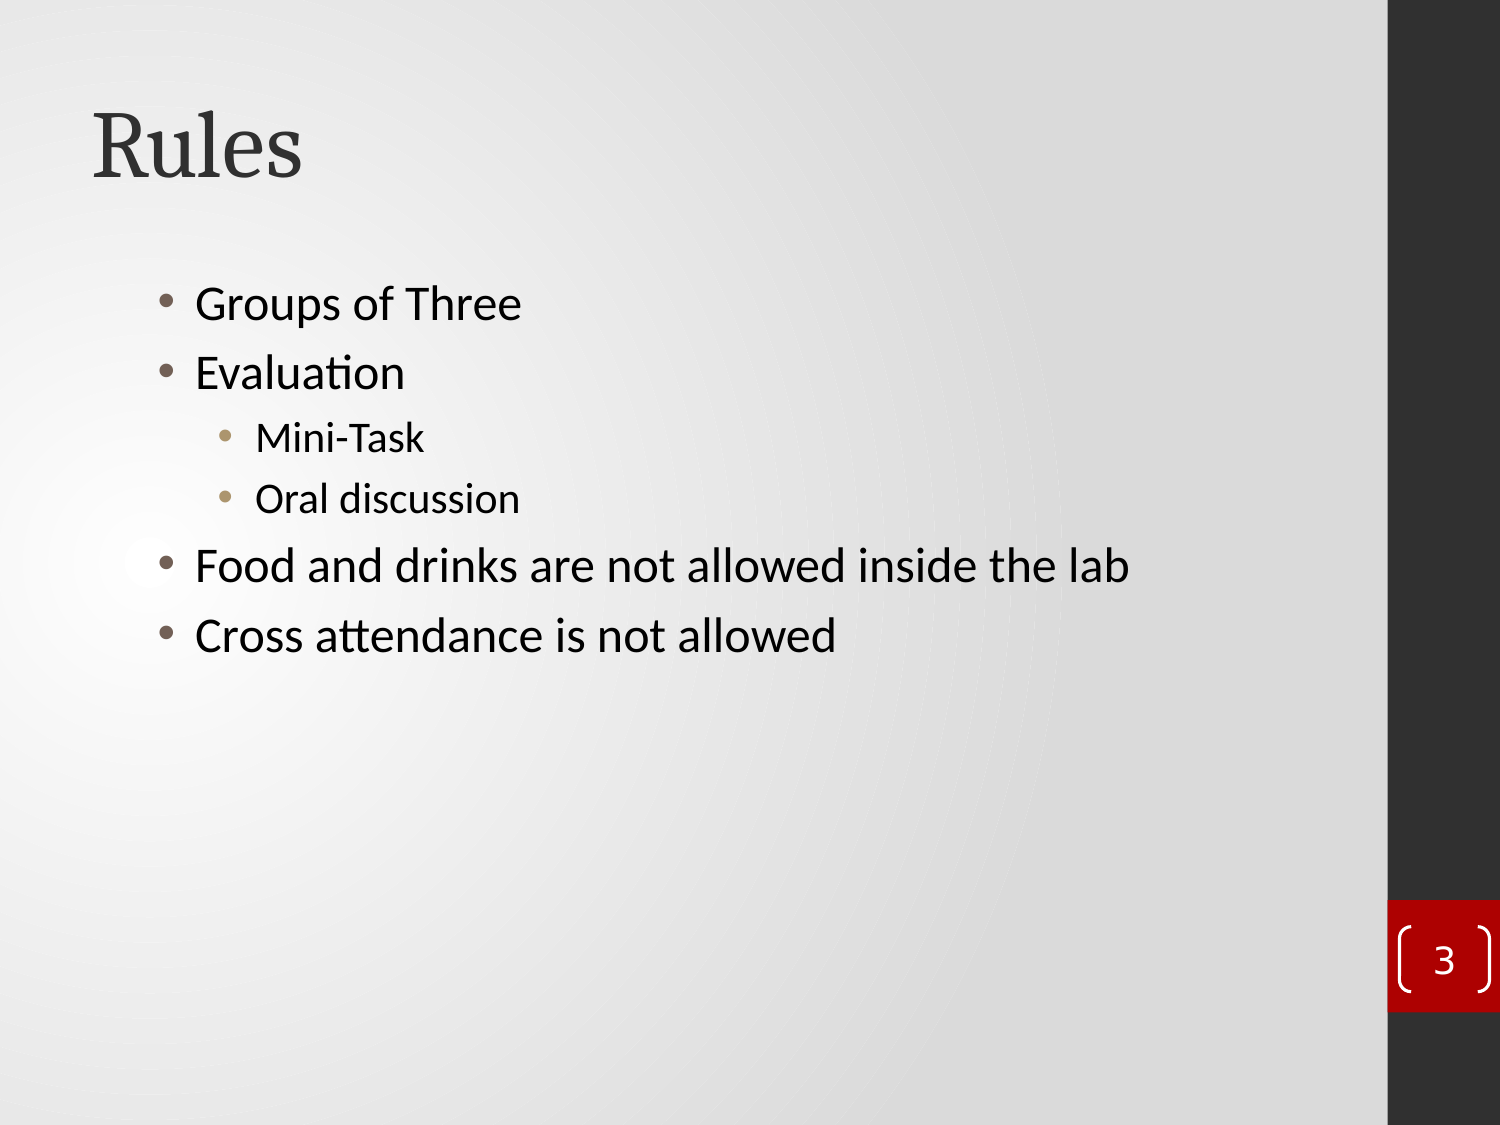

# Rules
Groups of Three
Evaluation
Mini-Task
Oral discussion
Food and drinks are not allowed inside the lab
Cross attendance is not allowed
3